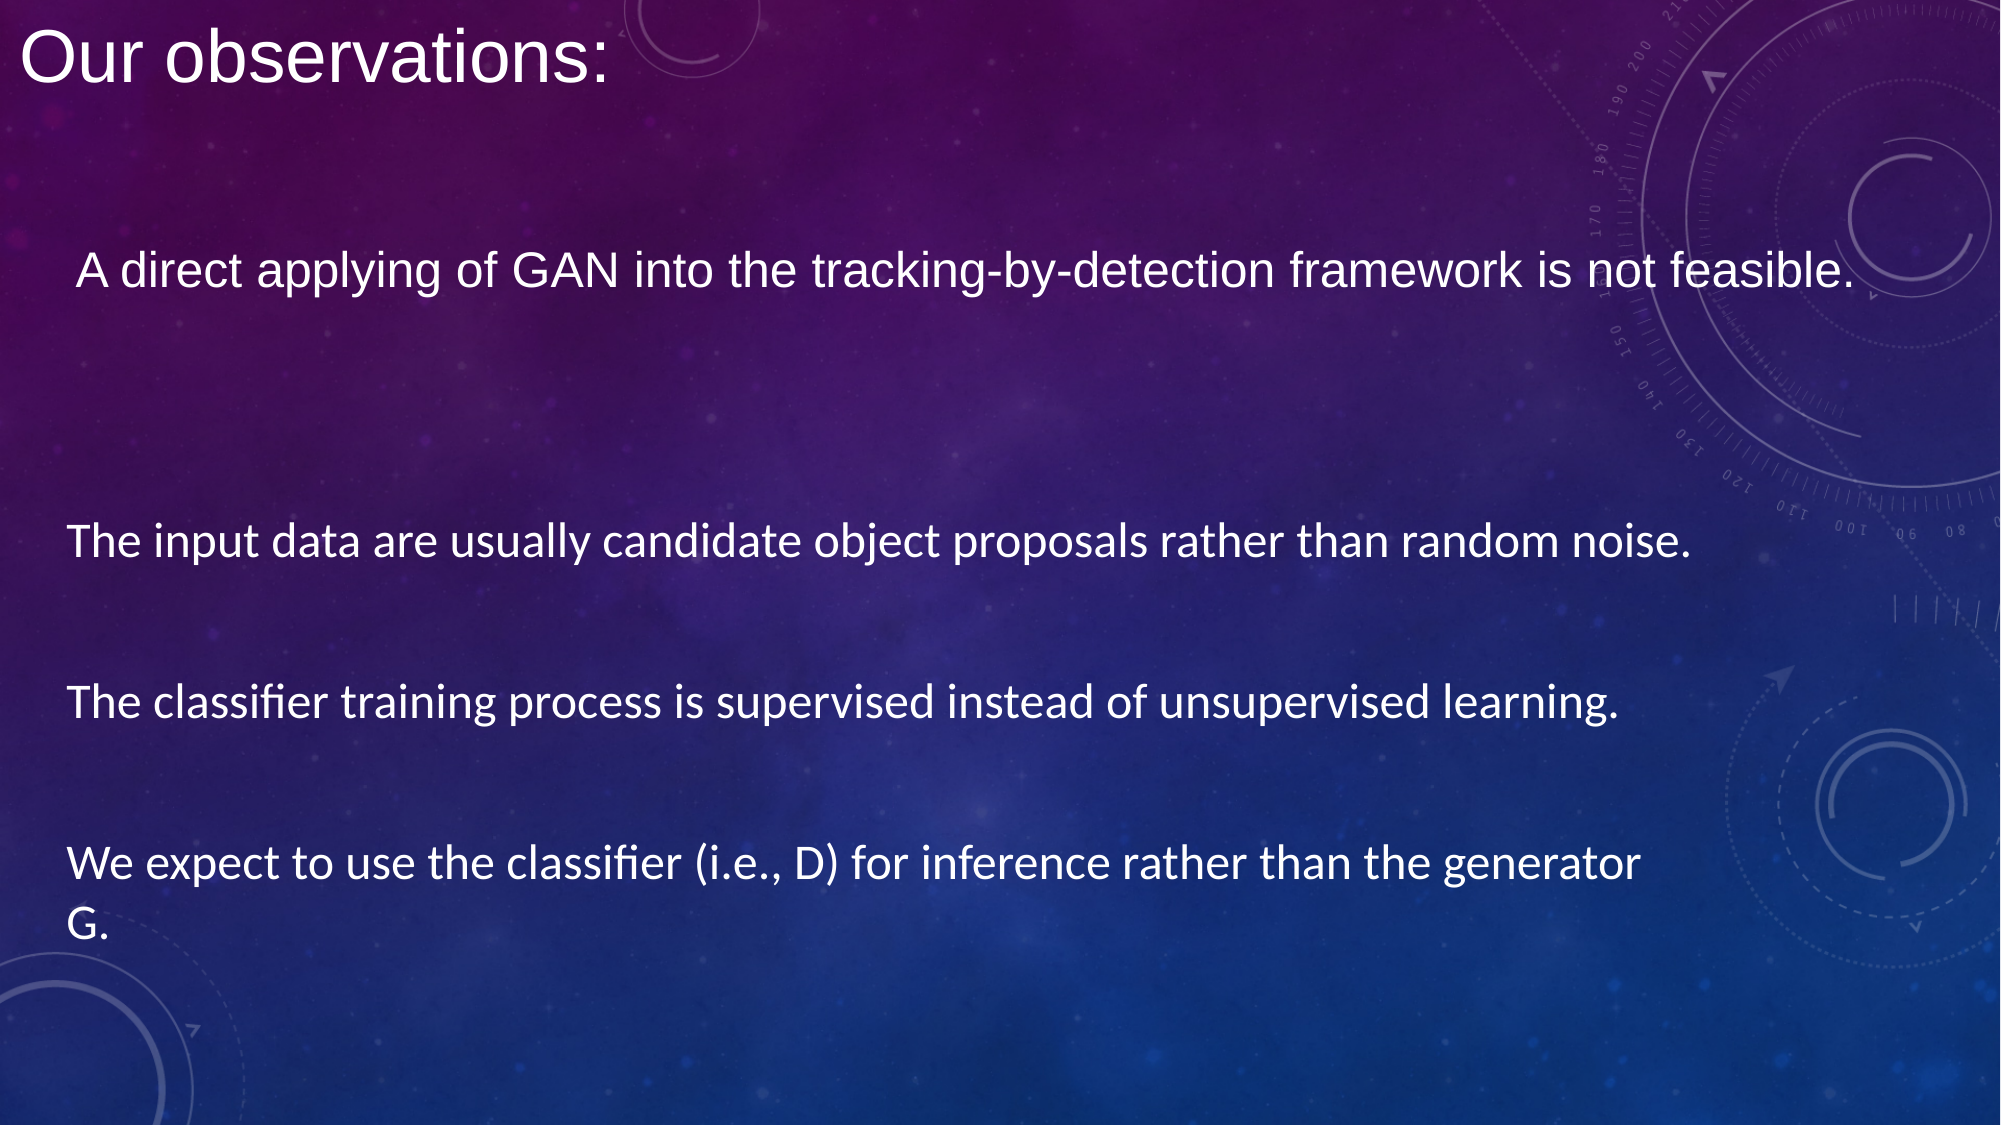

Our observations:
A direct applying of GAN into the tracking-by-detection framework is not feasible.
The input data are usually candidate object proposals rather than random noise.
The classifier training process is supervised instead of unsupervised learning.
We expect to use the classifier (i.e., D) for inference rather than the generator G.